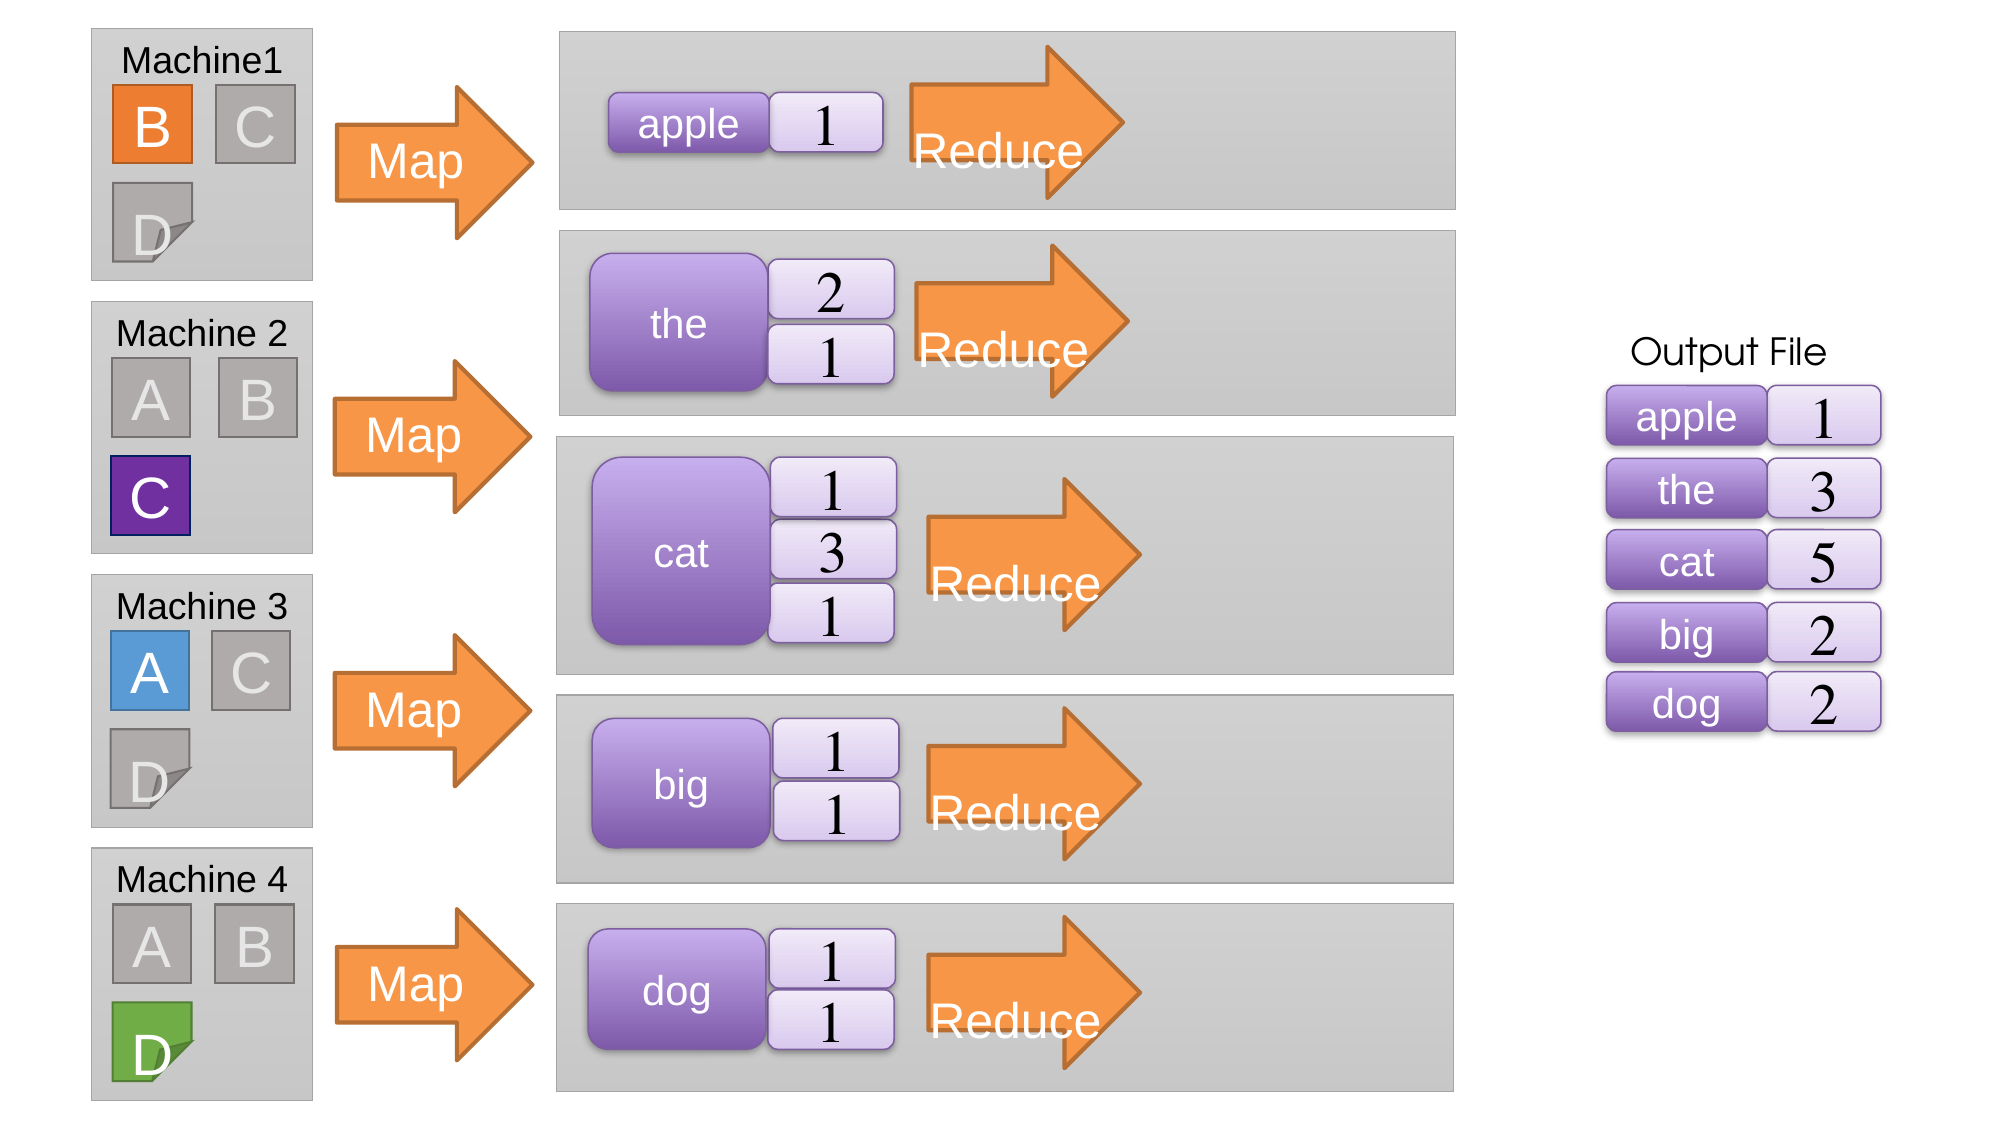

# Executing Map Reduce
Machine1

 Reduce
B
C
Map
1
apple
D

 Reduce
the
2
Machine 2
Output File
1
A
B
Map
1
apple

C
cat
1
3
the
 Reduce
3
5
cat
Machine 3
1
2
big
A
C
Map
2
dog

 Reduce
big
1
D
1
Machine 4

A
B
Map
 Reduce
dog
1
1
D